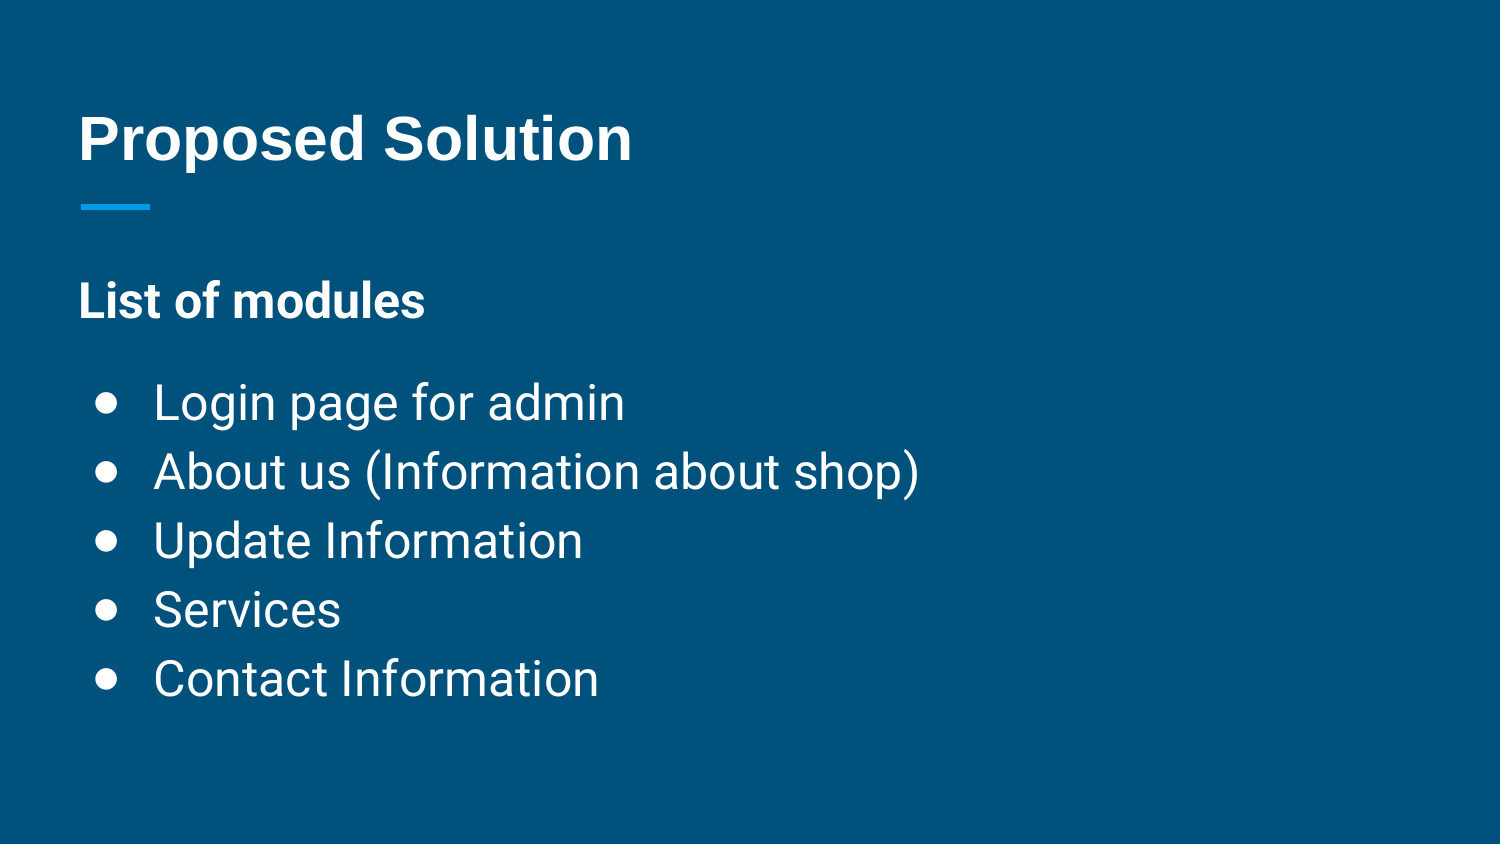

# Proposed Solution
List of modules
Login page for admin
About us (Information about shop)
Update Information
Services
Contact Information